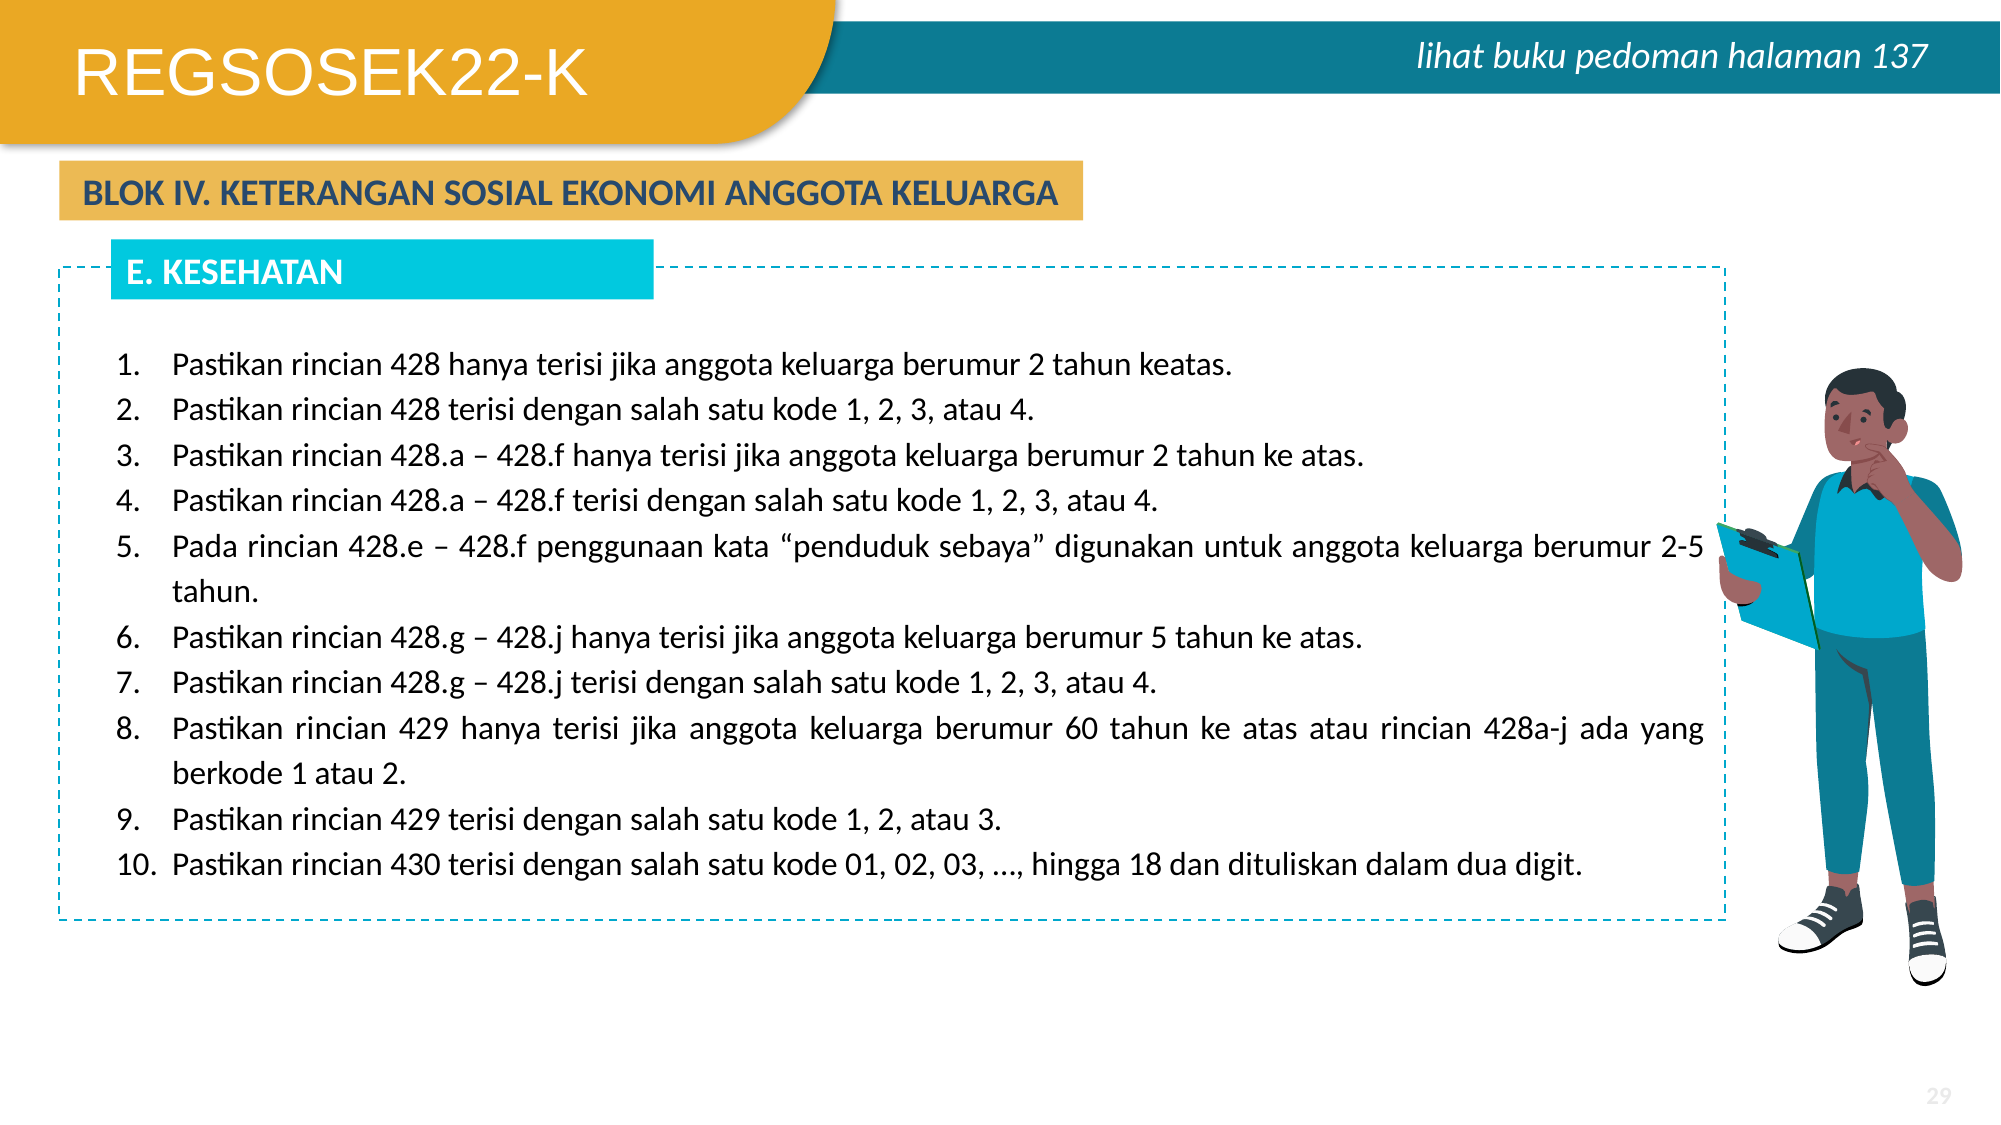

REGSOSEK22-K

lihat buku pedoman halaman 137
BLOK IV. KETERANGAN SOSIAL EKONOMI ANGGOTA KELUARGA
E. KESEHATAN

Pastikan rincian 428 hanya terisi jika anggota keluarga berumur 2 tahun keatas.
Pastikan rincian 428 terisi dengan salah satu kode 1, 2, 3, atau 4.
Pastikan rincian 428.a – 428.f hanya terisi jika anggota keluarga berumur 2 tahun ke atas.
Pastikan rincian 428.a – 428.f terisi dengan salah satu kode 1, 2, 3, atau 4.
Pada rincian 428.e – 428.f penggunaan kata “penduduk sebaya” digunakan untuk anggota keluarga berumur 2-5 tahun.
Pastikan rincian 428.g – 428.j hanya terisi jika anggota keluarga berumur 5 tahun ke atas.
Pastikan rincian 428.g – 428.j terisi dengan salah satu kode 1, 2, 3, atau 4.
Pastikan rincian 429 hanya terisi jika anggota keluarga berumur 60 tahun ke atas atau rincian 428a-j ada yang berkode 1 atau 2.
Pastikan rincian 429 terisi dengan salah satu kode 1, 2, atau 3.
Pastikan rincian 430 terisi dengan salah satu kode 01, 02, 03, …, hingga 18 dan dituliskan dalam dua digit.

29